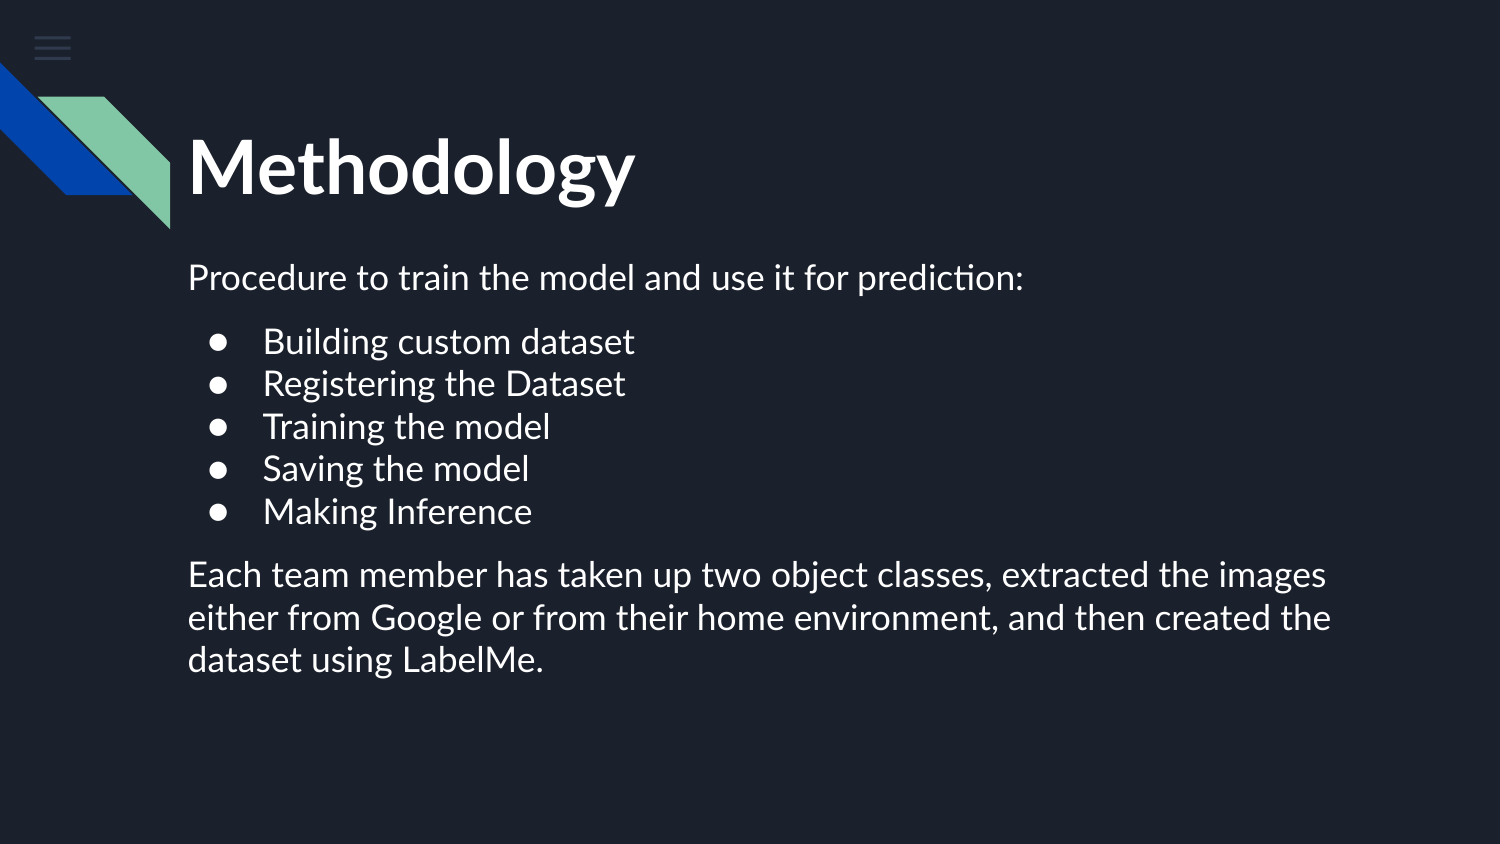

# Methodology
Procedure to train the model and use it for prediction:
Building custom dataset
Registering the Dataset
Training the model
Saving the model
Making Inference
Each team member has taken up two object classes, extracted the images either from Google or from their home environment, and then created the dataset using LabelMe.